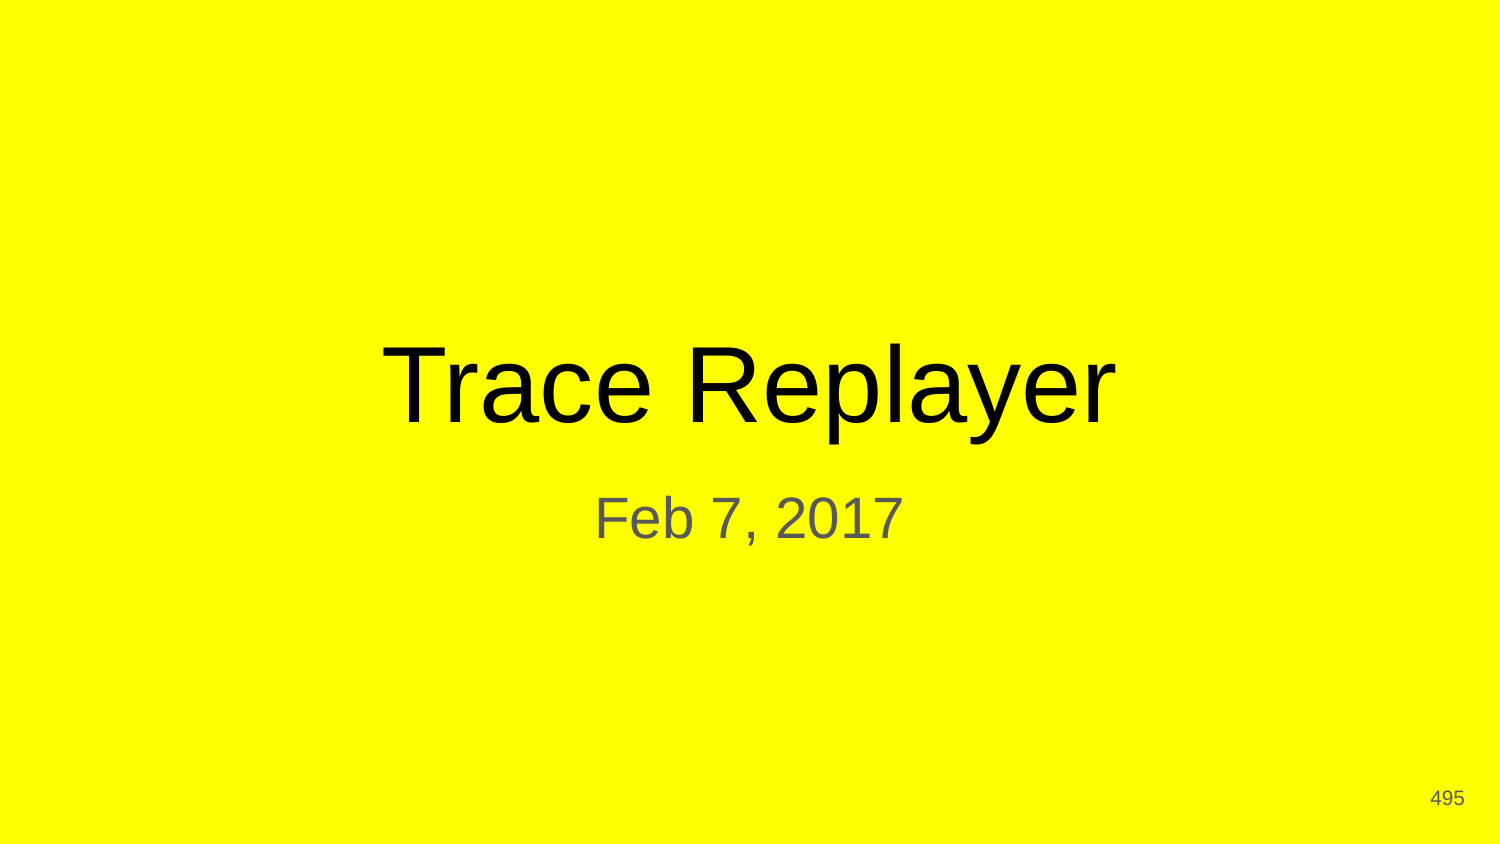

# Trace Replayer
Feb 7, 2017
495